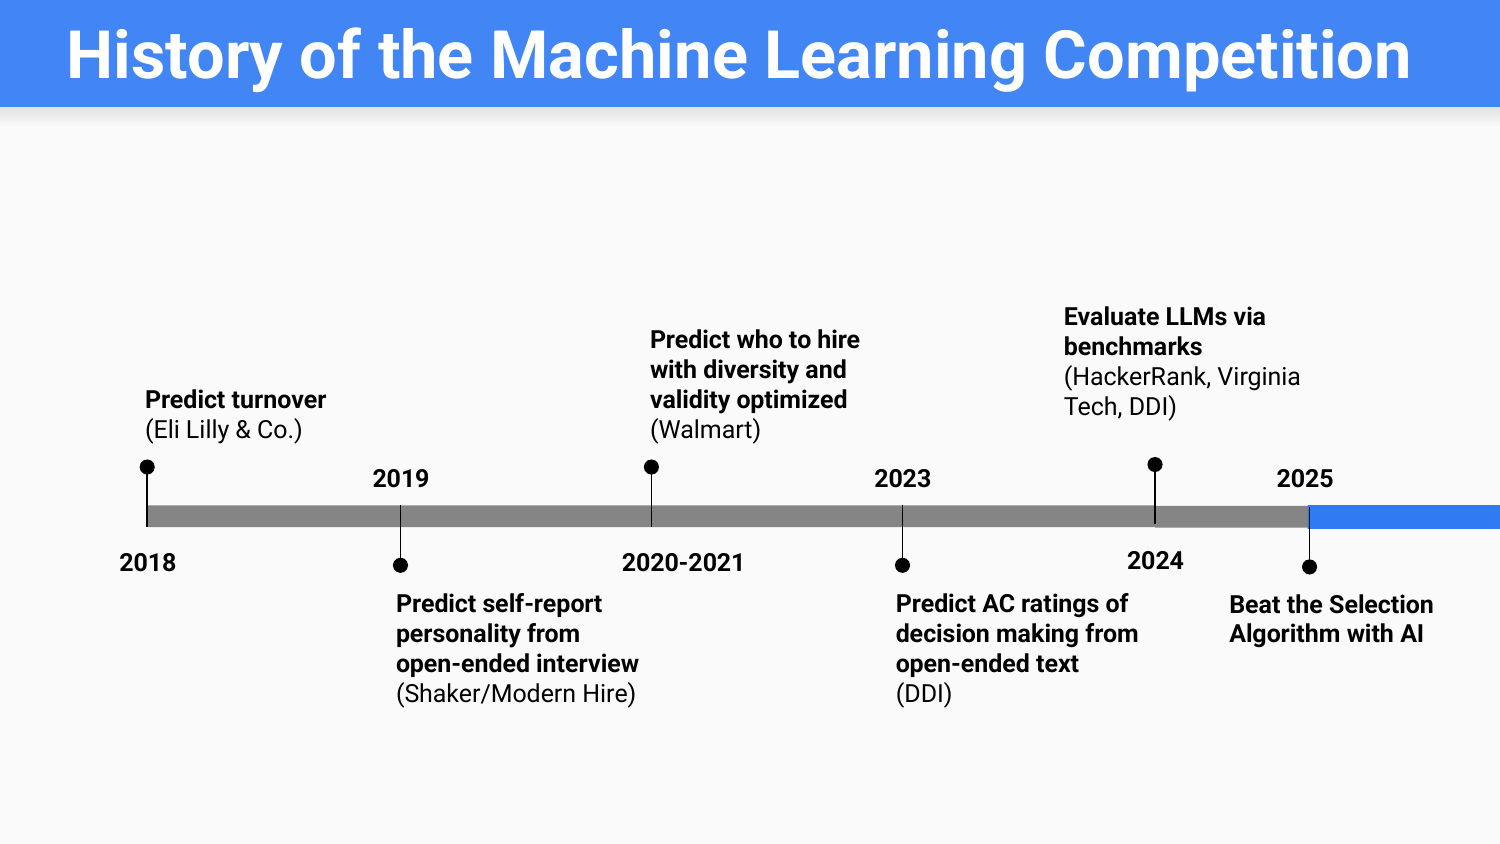

# History of the Machine Learning Competition
Evaluate LLMs via benchmarks
(HackerRank, Virginia Tech, DDI)
Predict turnover
(Eli Lilly & Co.)
Predict who to hire with diversity and validity optimized
(Walmart)

2020-2021
2025
2019

Predict self-report personality from open-ended interview (Shaker/Modern Hire)
2023

Predict AC ratings of decision making from open-ended text
(DDI)

2024
2018
Beat the Selection Algorithm with AI